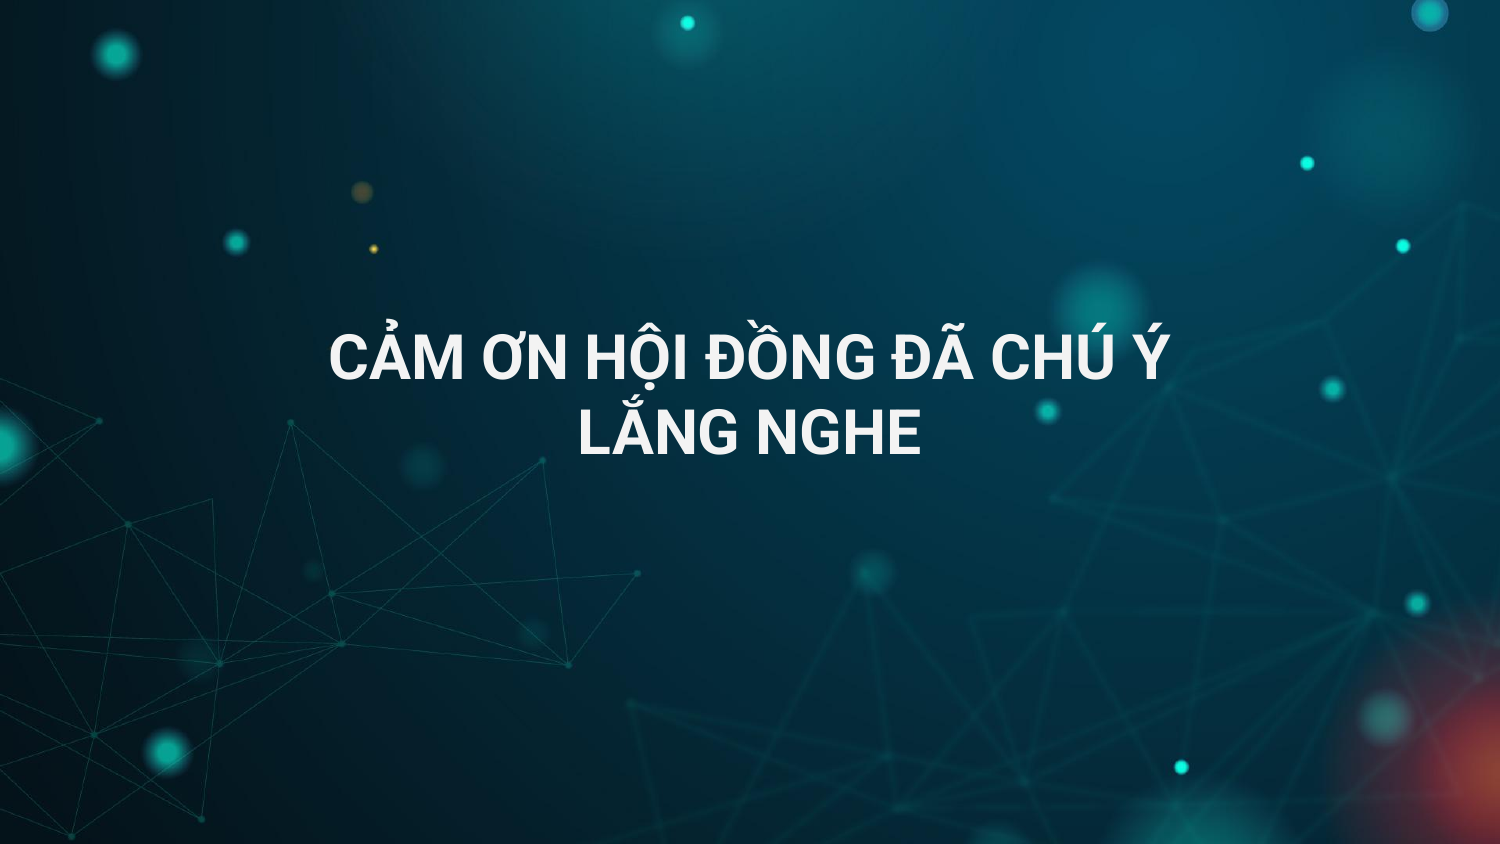

CẢM ƠN HỘI ĐỒNG ĐÃ CHÚ Ý LẮNG NGHE